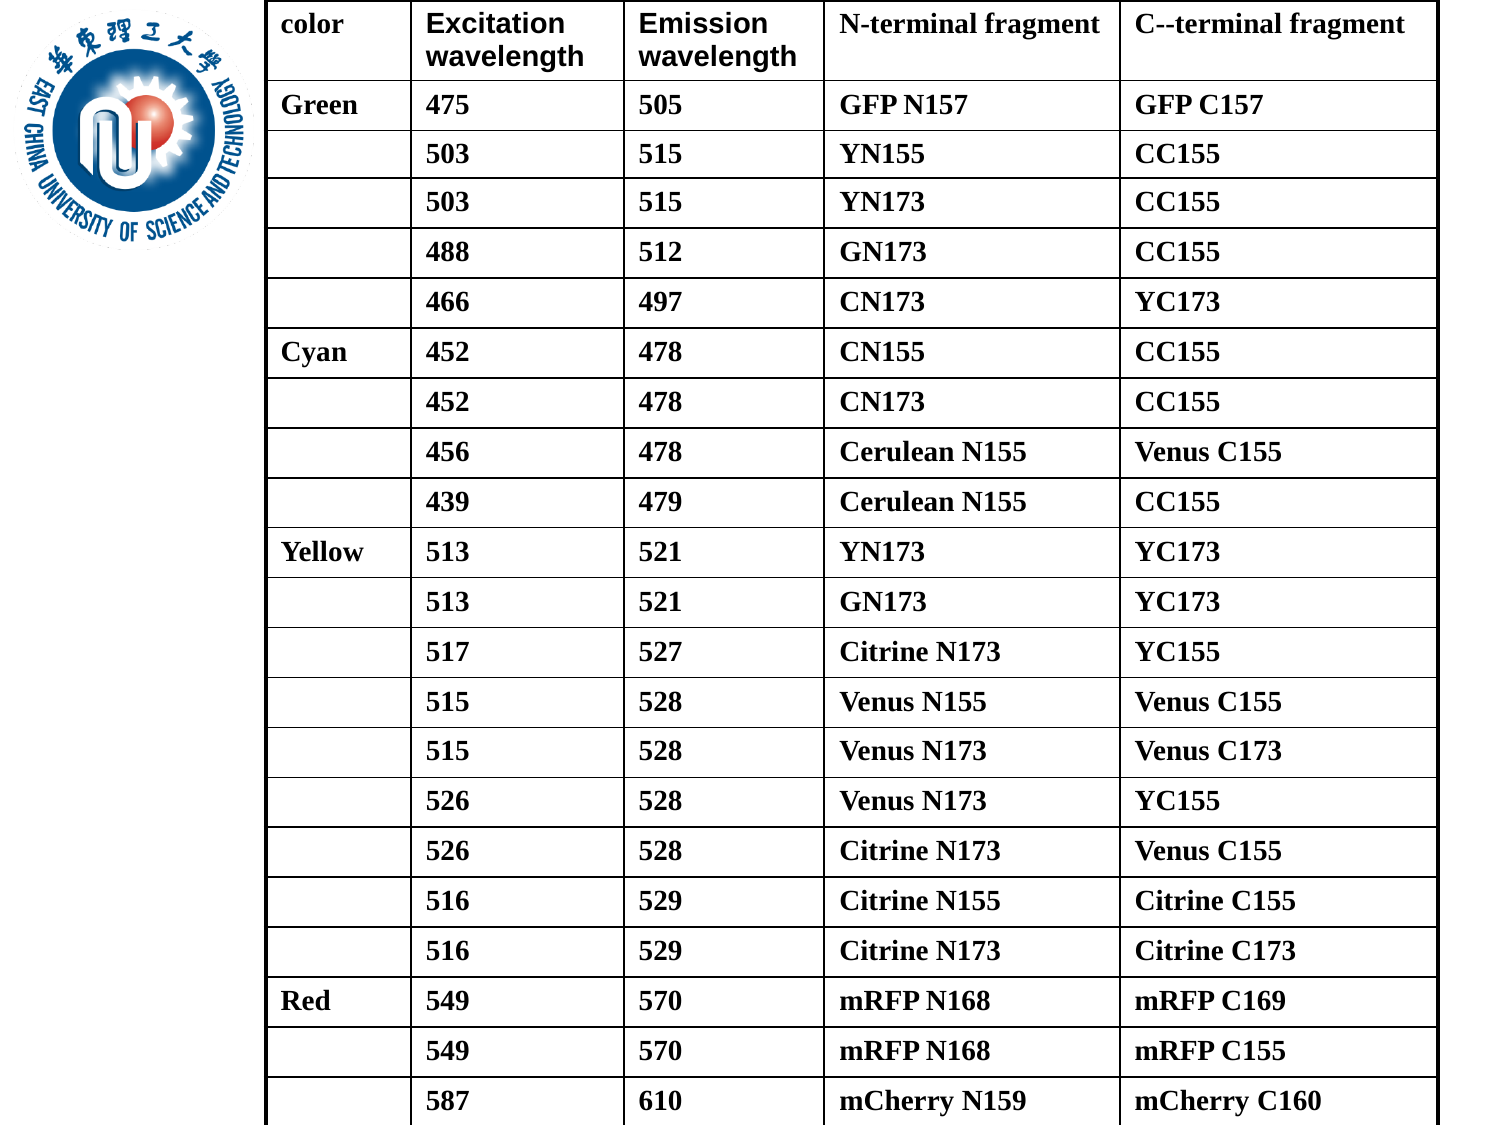

| color | Excitation wavelength | Emission wavelength | N-terminal fragment | C--terminal fragment |
| --- | --- | --- | --- | --- |
| Green | 475 | 505 | GFP N157 | GFP C157 |
|  | 503 | 515 | YN155 | CC155 |
|  | 503 | 515 | YN173 | CC155 |
|  | 488 | 512 | GN173 | CC155 |
|  | 466 | 497 | CN173 | YC173 |
| Cyan | 452 | 478 | CN155 | CC155 |
|  | 452 | 478 | CN173 | CC155 |
|  | 456 | 478 | Cerulean N155 | Venus C155 |
|  | 439 | 479 | Cerulean N155 | CC155 |
| Yellow | 513 | 521 | YN173 | YC173 |
|  | 513 | 521 | GN173 | YC173 |
|  | 517 | 527 | Citrine N173 | YC155 |
|  | 515 | 528 | Venus N155 | Venus C155 |
|  | 515 | 528 | Venus N173 | Venus C173 |
|  | 526 | 528 | Venus N173 | YC155 |
|  | 526 | 528 | Citrine N173 | Venus C155 |
|  | 516 | 529 | Citrine N155 | Citrine C155 |
|  | 516 | 529 | Citrine N173 | Citrine C173 |
| Red | 549 | 570 | mRFP N168 | mRFP C169 |
|  | 549 | 570 | mRFP N168 | mRFP C155 |
|  | 587 | 610 | mCherry N159 | mCherry C160 |
|  |  |  | mKate S158A N151 | mKate S158A C152 |